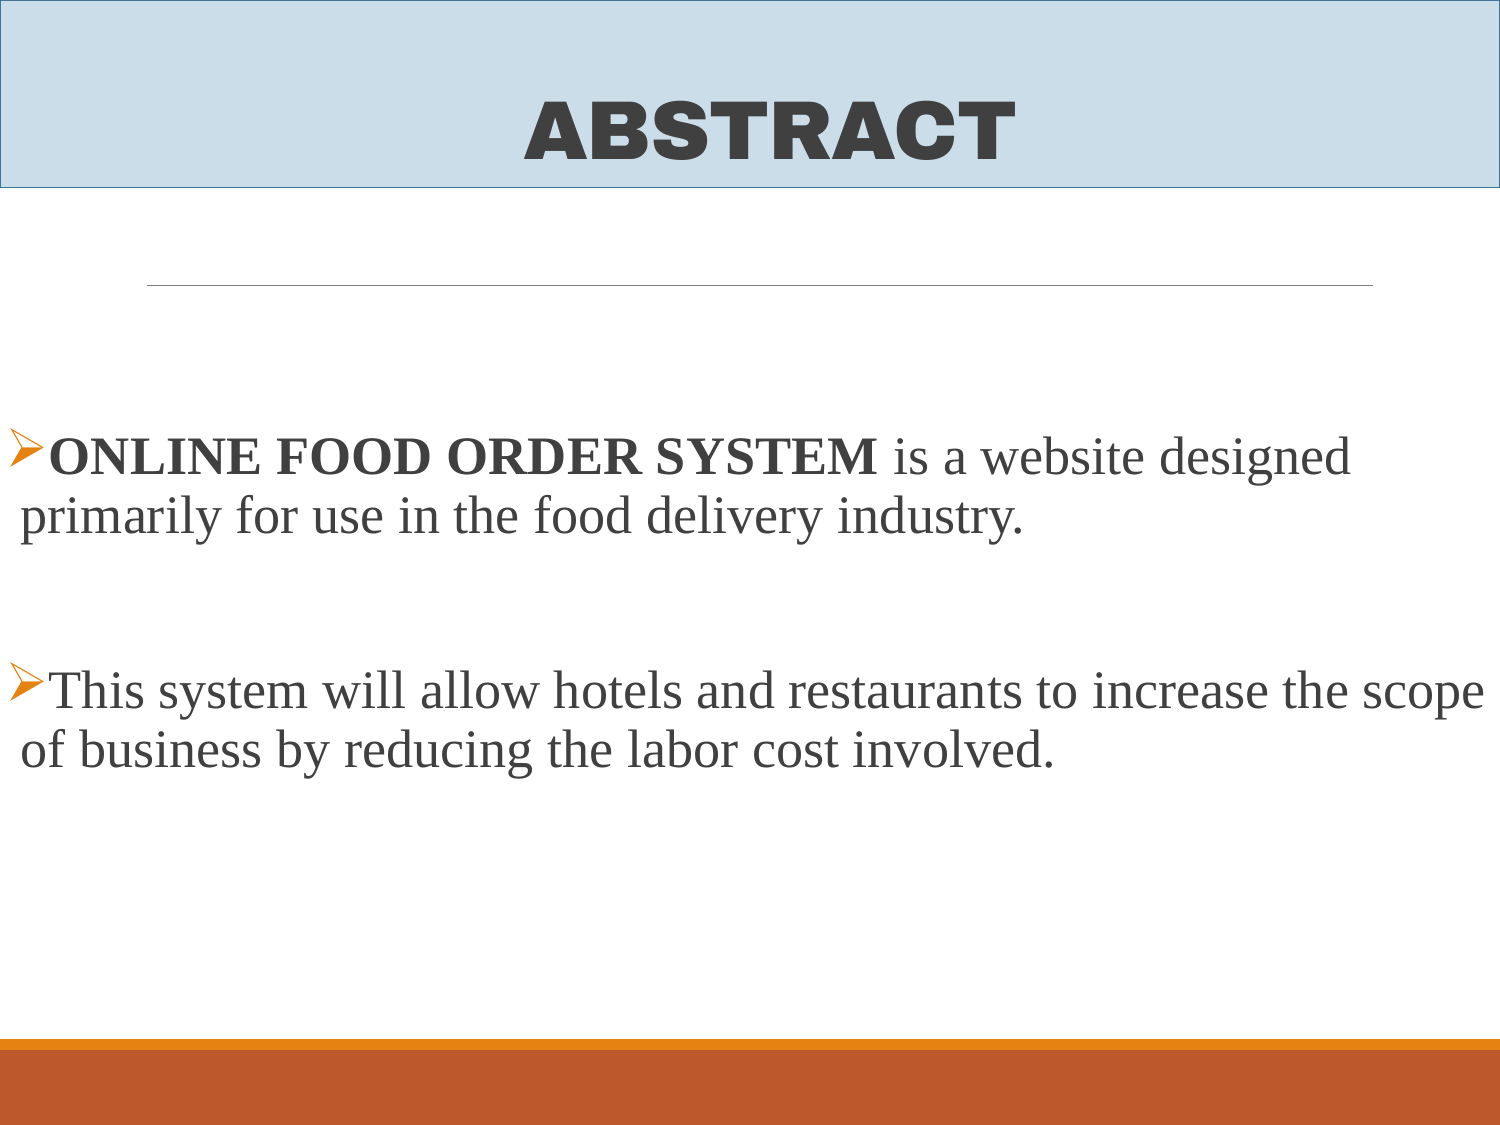

# ABSTRACT
ONLINE FOOD ORDER SYSTEM is a website designed primarily for use in the food delivery industry.

This system will allow hotels and restaurants to increase the scope of business by reducing the labor cost involved.